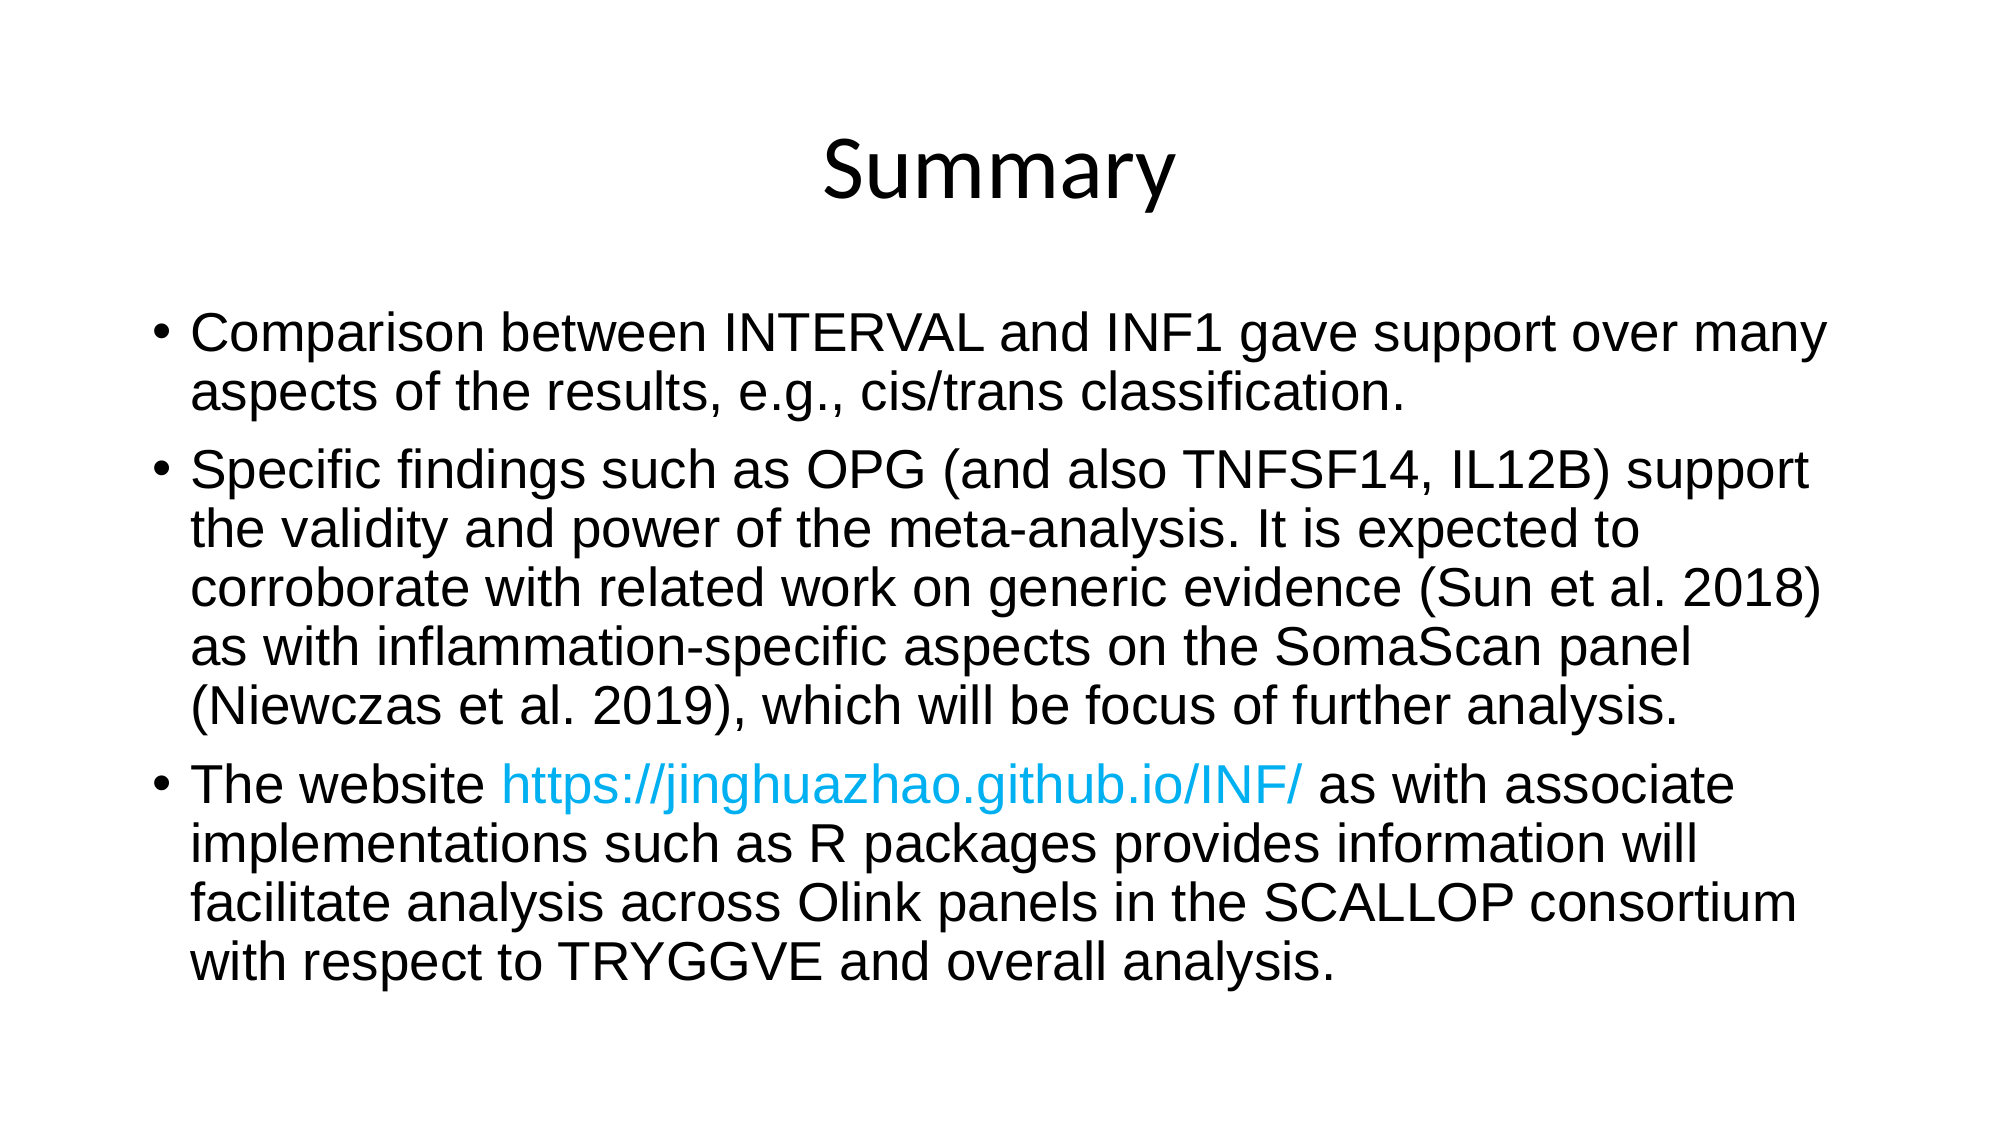

# Summary
Comparison between INTERVAL and INF1 gave support over many aspects of the results, e.g., cis/trans classification.
Specific findings such as OPG (and also TNFSF14, IL12B) support the validity and power of the meta-analysis. It is expected to corroborate with related work on generic evidence (Sun et al. 2018) as with inflammation-specific aspects on the SomaScan panel (Niewczas et al. 2019), which will be focus of further analysis.
The website https://jinghuazhao.github.io/INF/ as with associate implementations such as R packages provides information will facilitate analysis across Olink panels in the SCALLOP consortium with respect to TRYGGVE and overall analysis.